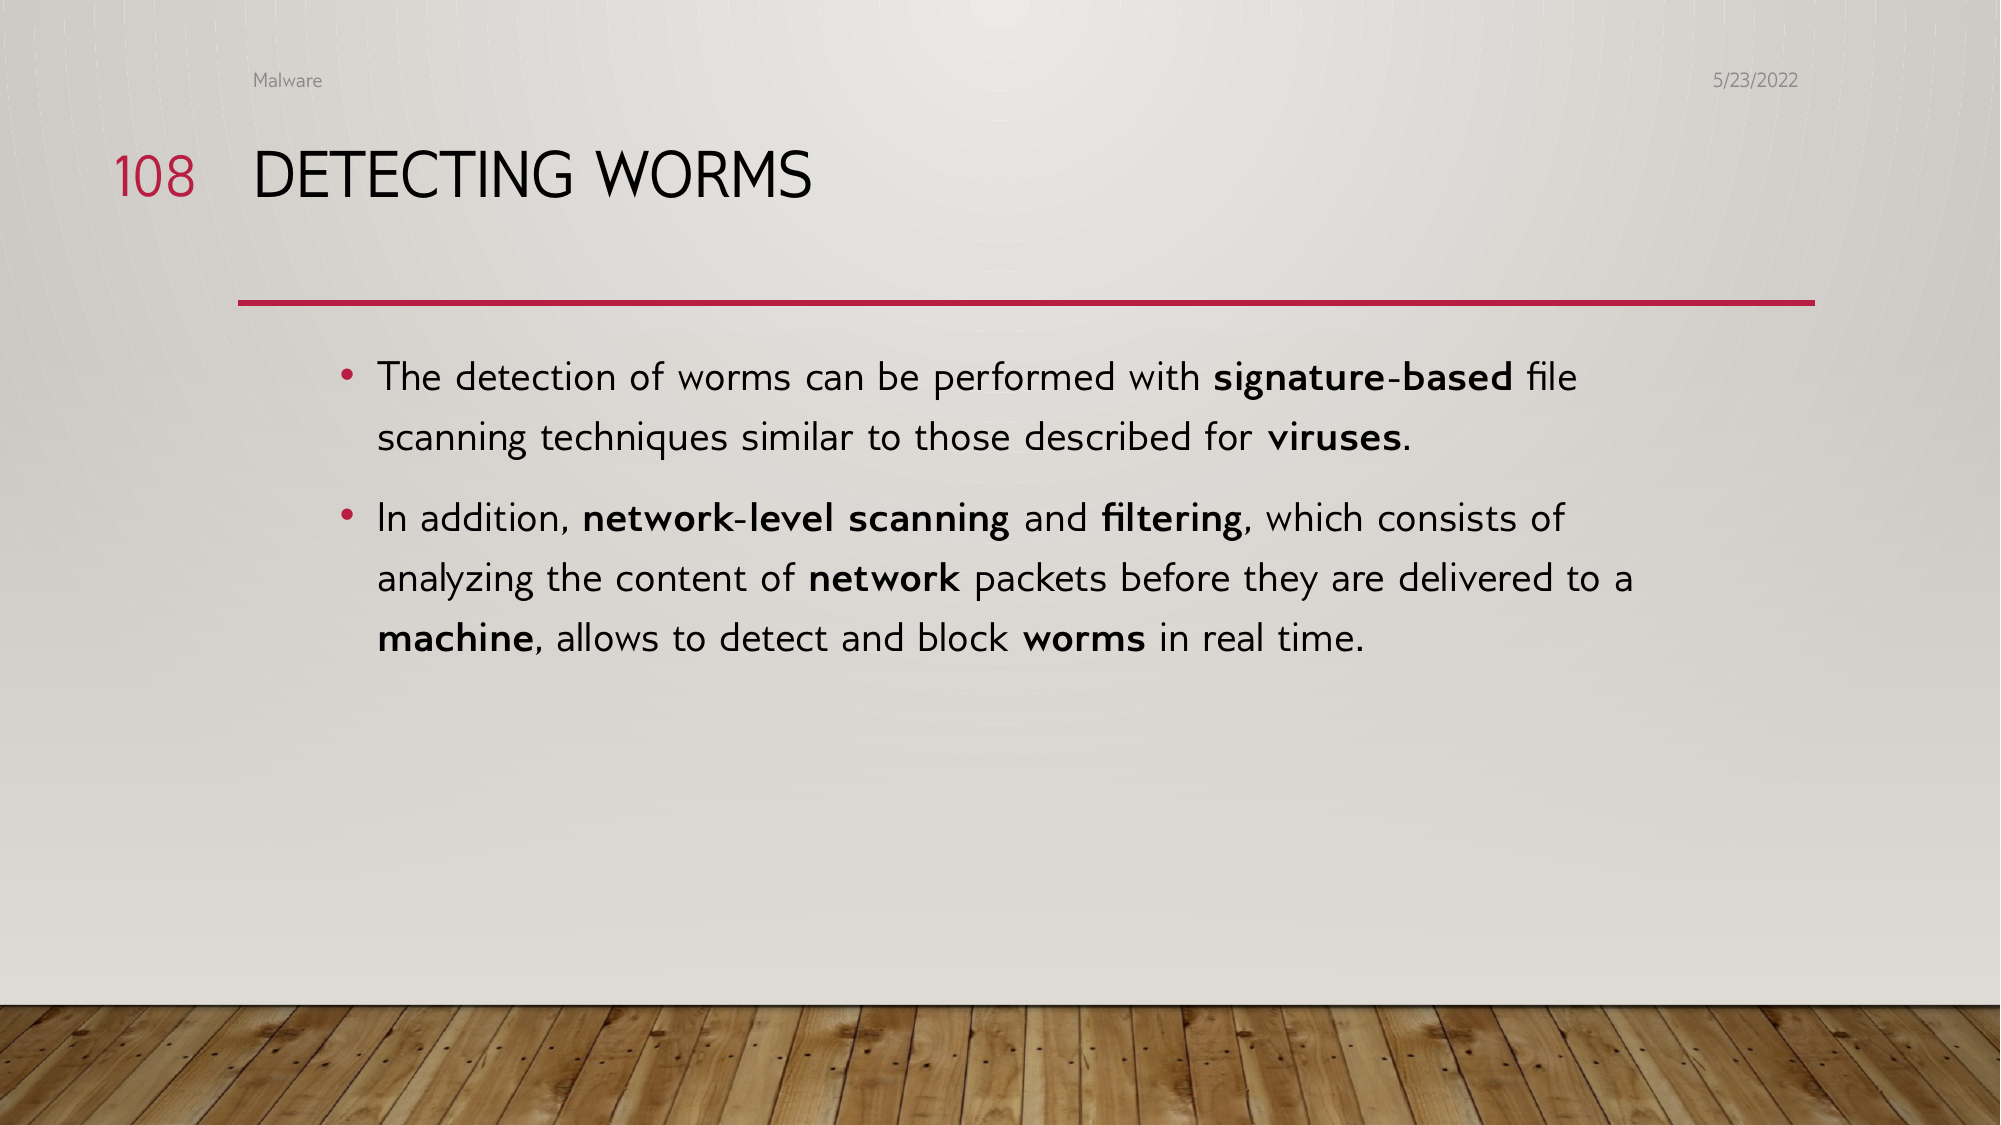

Malware
5/23/2022
108
# Detecting worms
The detection of worms can be performed with signature-based ﬁle scanning techniques similar to those described for viruses.
In addition, network-level scanning and ﬁltering, which consists of analyzing the content of network packets before they are delivered to a machine, allows to detect and block worms in real time.